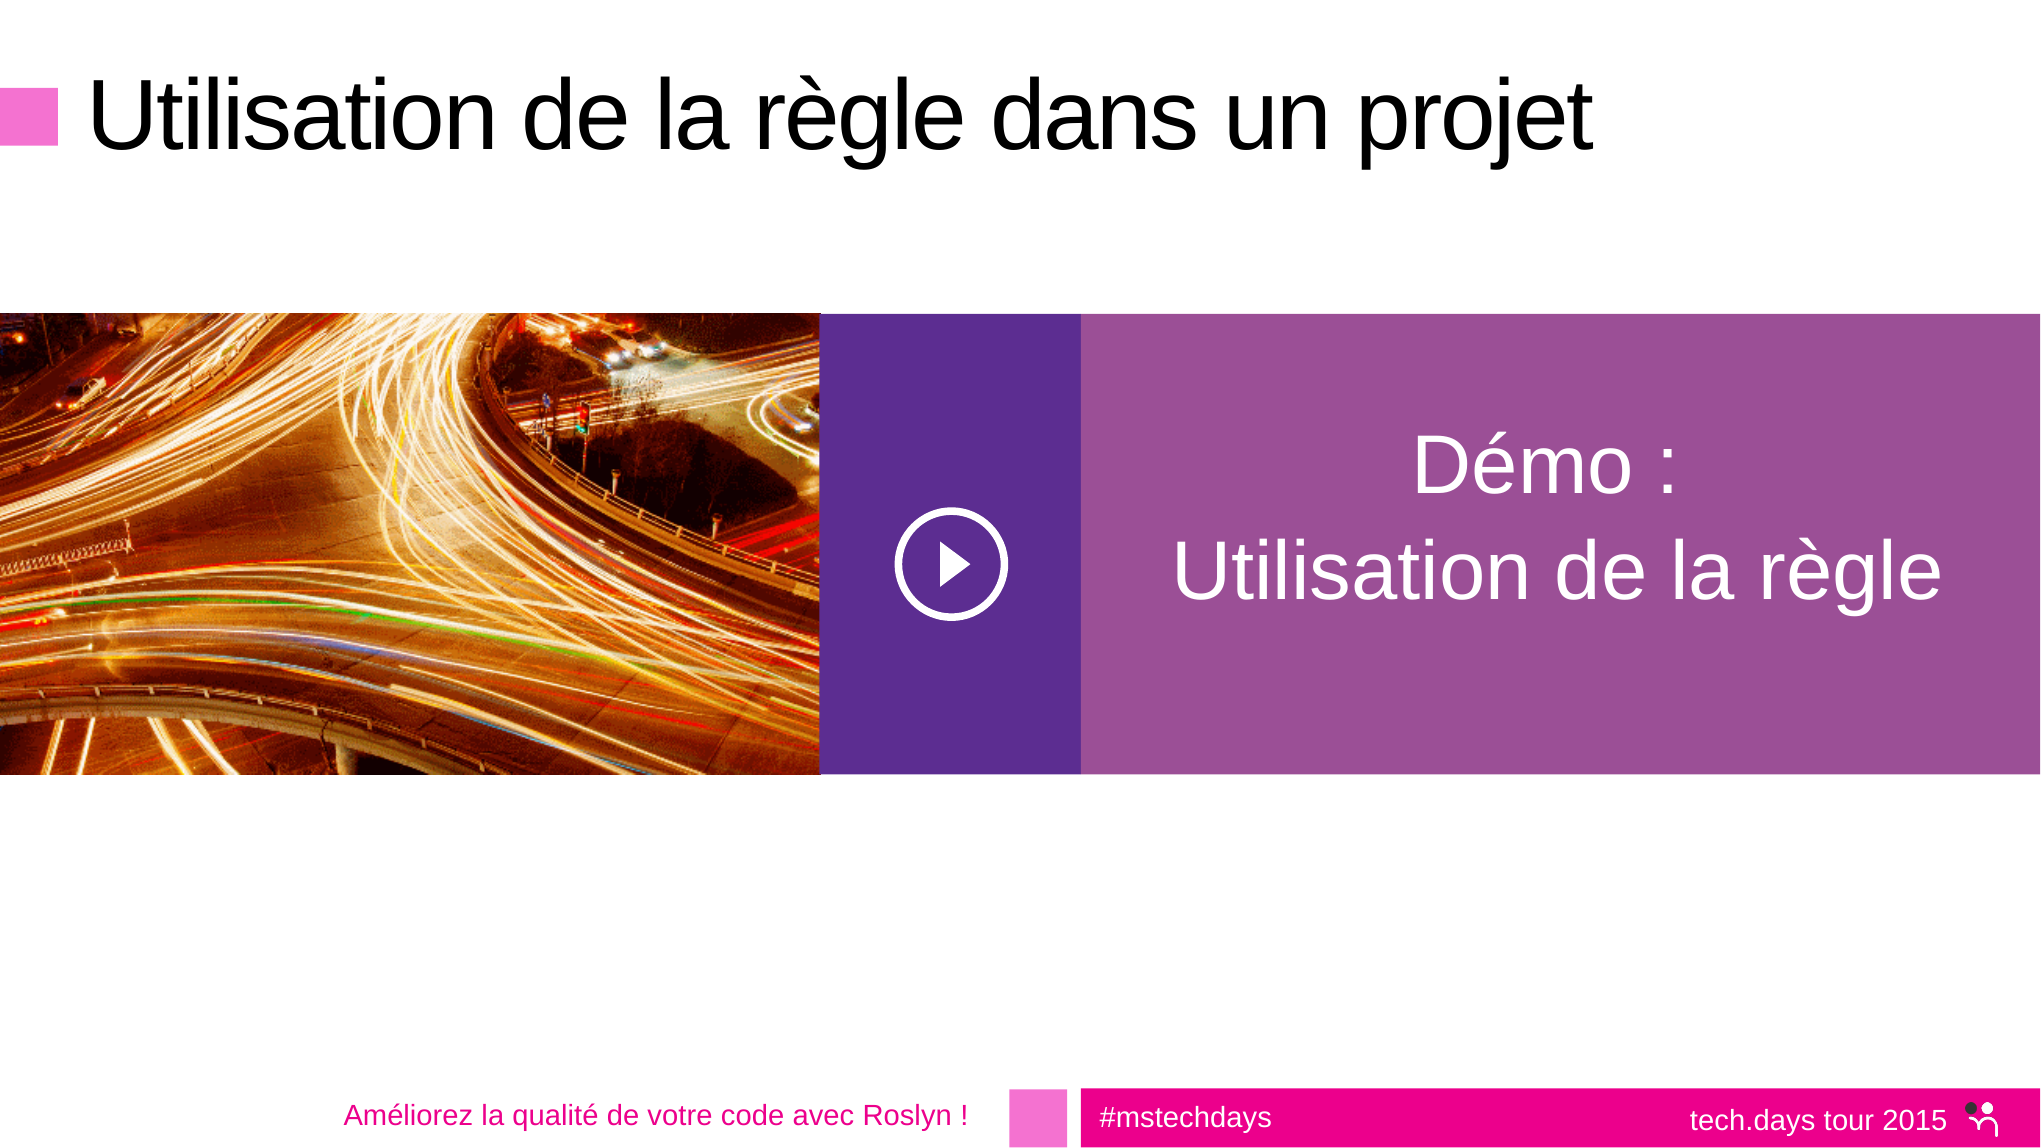

# Utilisation de la règle dans un projet
Démo :
Utilisation de la règle
Améliorez la qualité de votre code avec Roslyn !